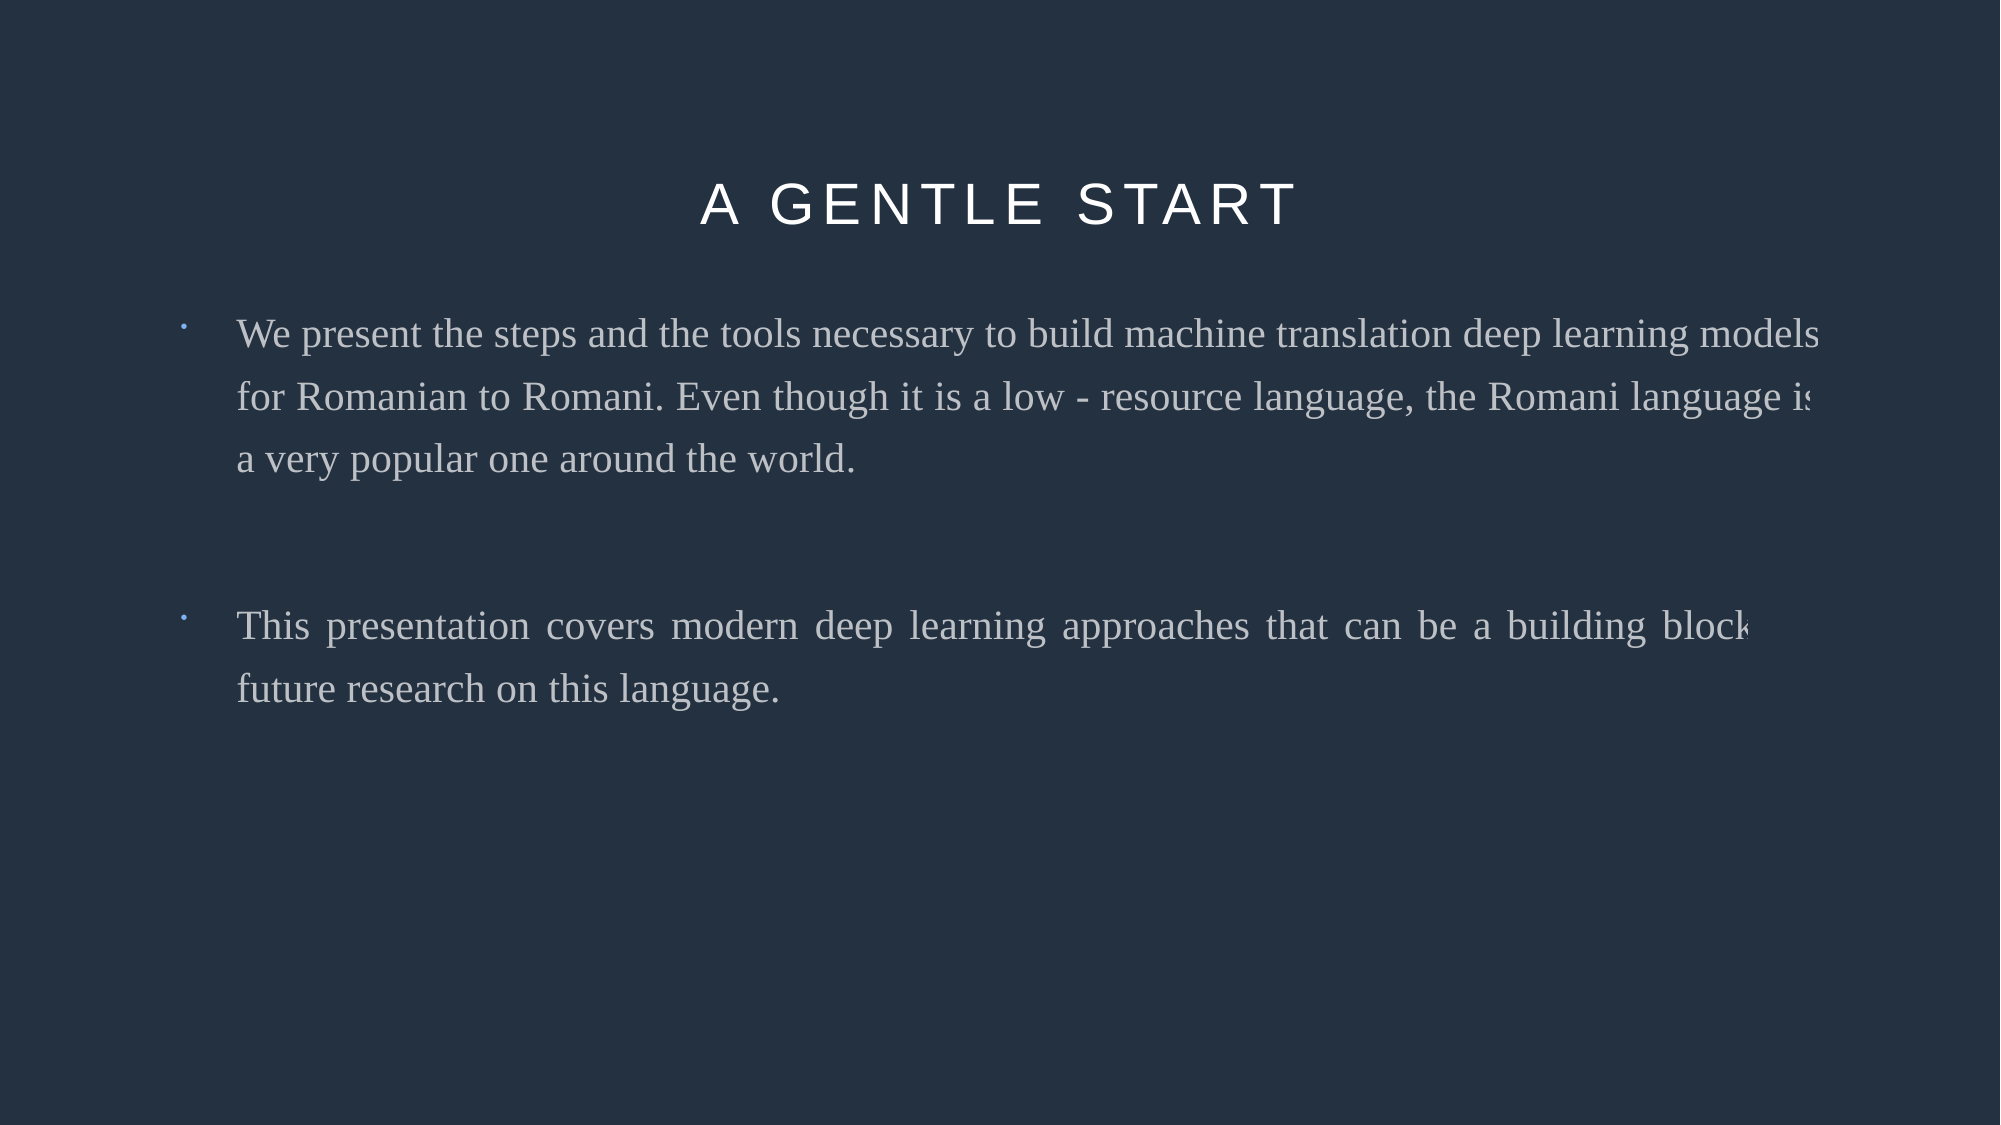

# A gentle start
We present the steps and the tools necessary to build machine translation deep learning models for Romanian to Romani. Even though it is a low - resource language, the Romani language is a very popular one around the world.

This presentation covers modern deep learning approaches that can be a building block for future research on this language.